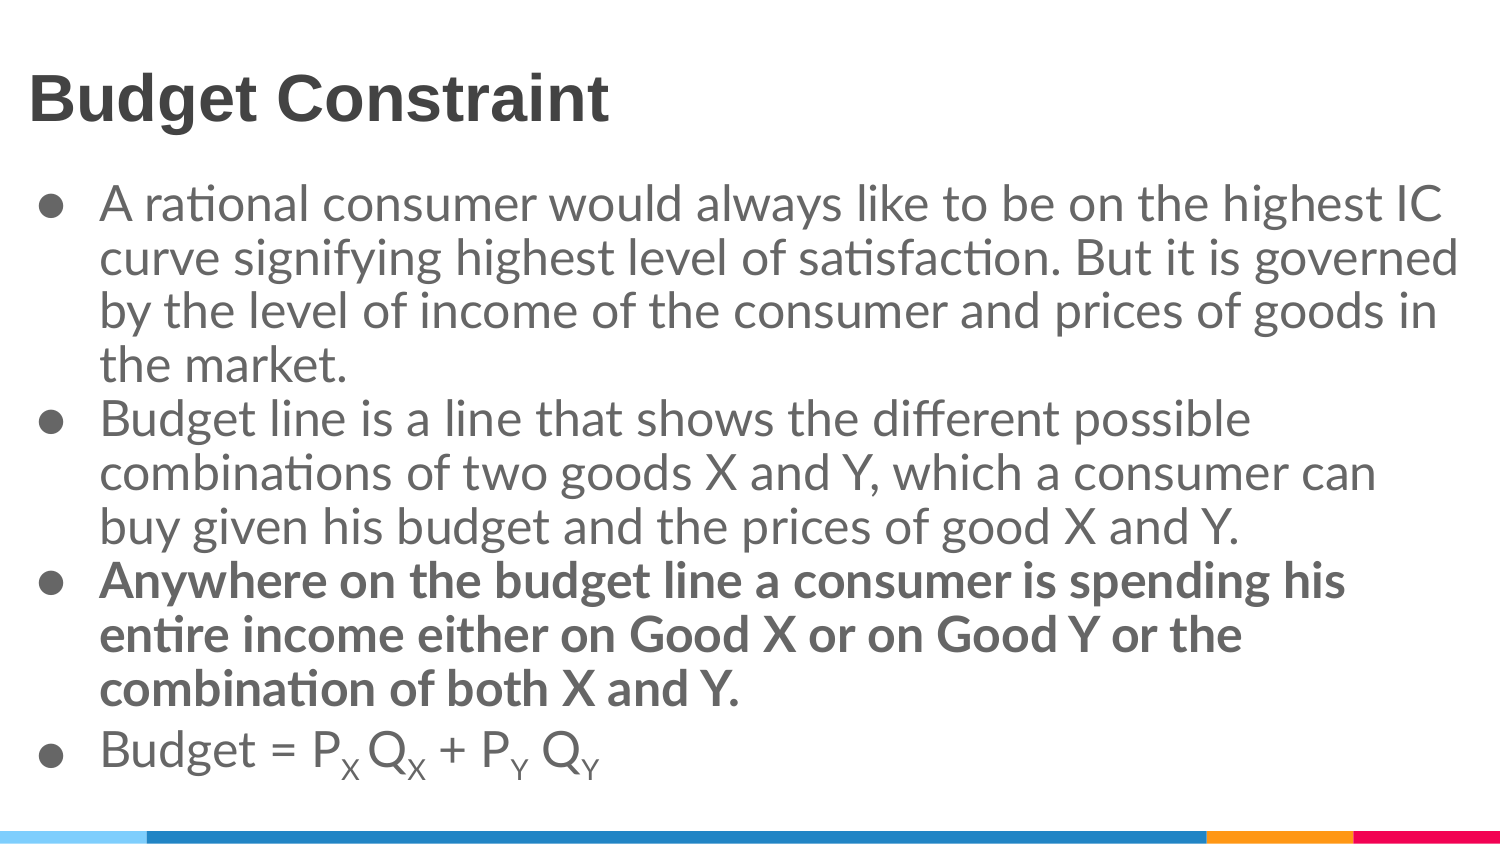

# Budget Constraint
A rational consumer would always like to be on the highest IC curve signifying highest level of satisfaction. But it is governed by the level of income of the consumer and prices of goods in the market.
Budget line is a line that shows the different possible combinations of two goods X and Y, which a consumer can buy given his budget and the prices of good X and Y.
Anywhere on the budget line a consumer is spending his entire income either on Good X or on Good Y or the combination of both X and Y.
Budget = PX QX + PY QY